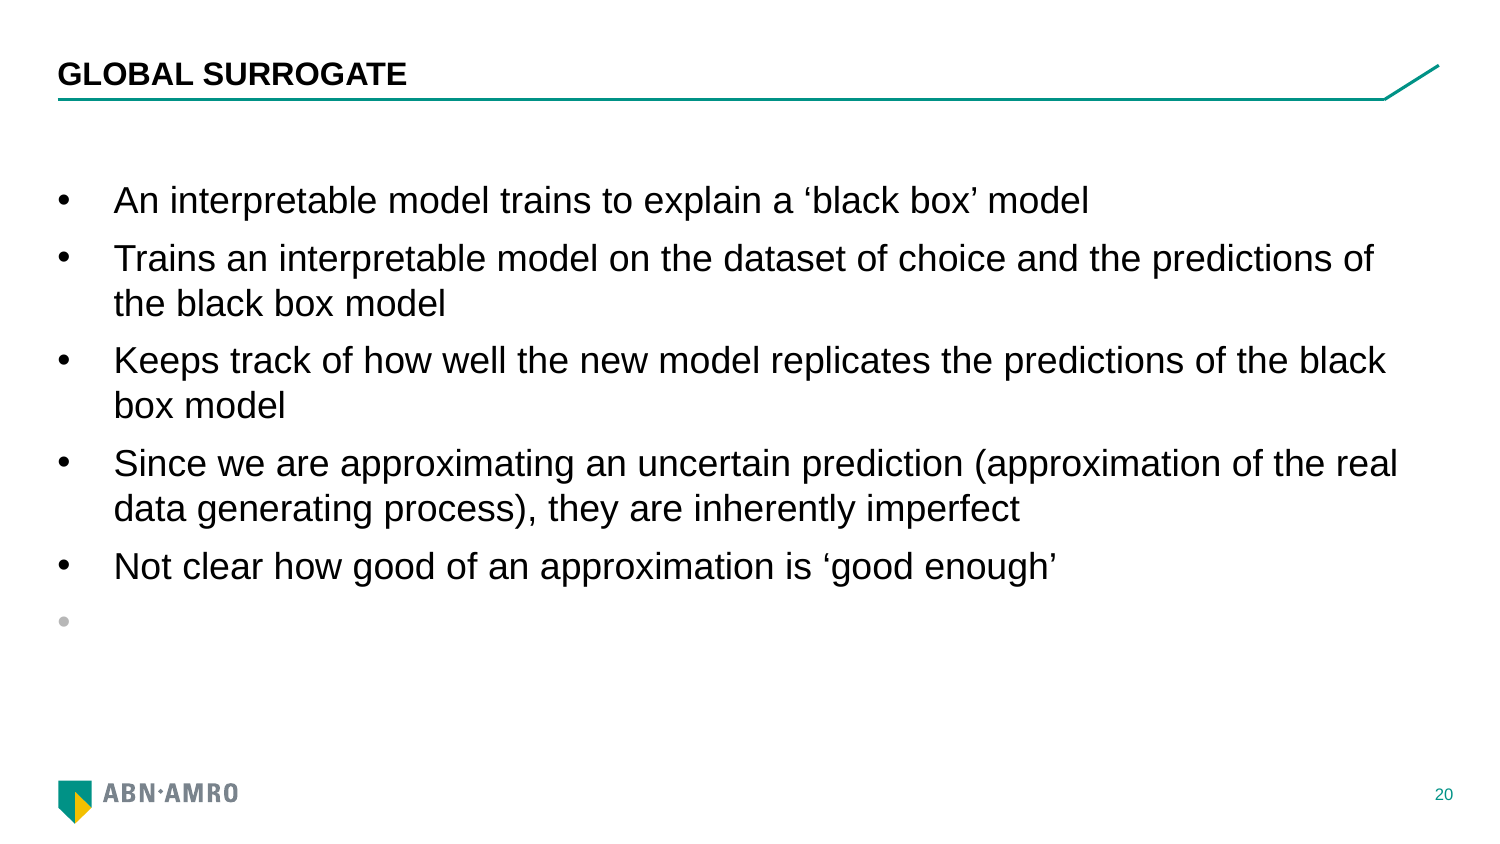

Global surrogate
An interpretable model trains to explain a ‘black box’ model
Trains an interpretable model on the dataset of choice and the predictions of the black box model
Keeps track of how well the new model replicates the predictions of the black box model
Since we are approximating an uncertain prediction (approximation of the real data generating process), they are inherently imperfect
Not clear how good of an approximation is ‘good enough’